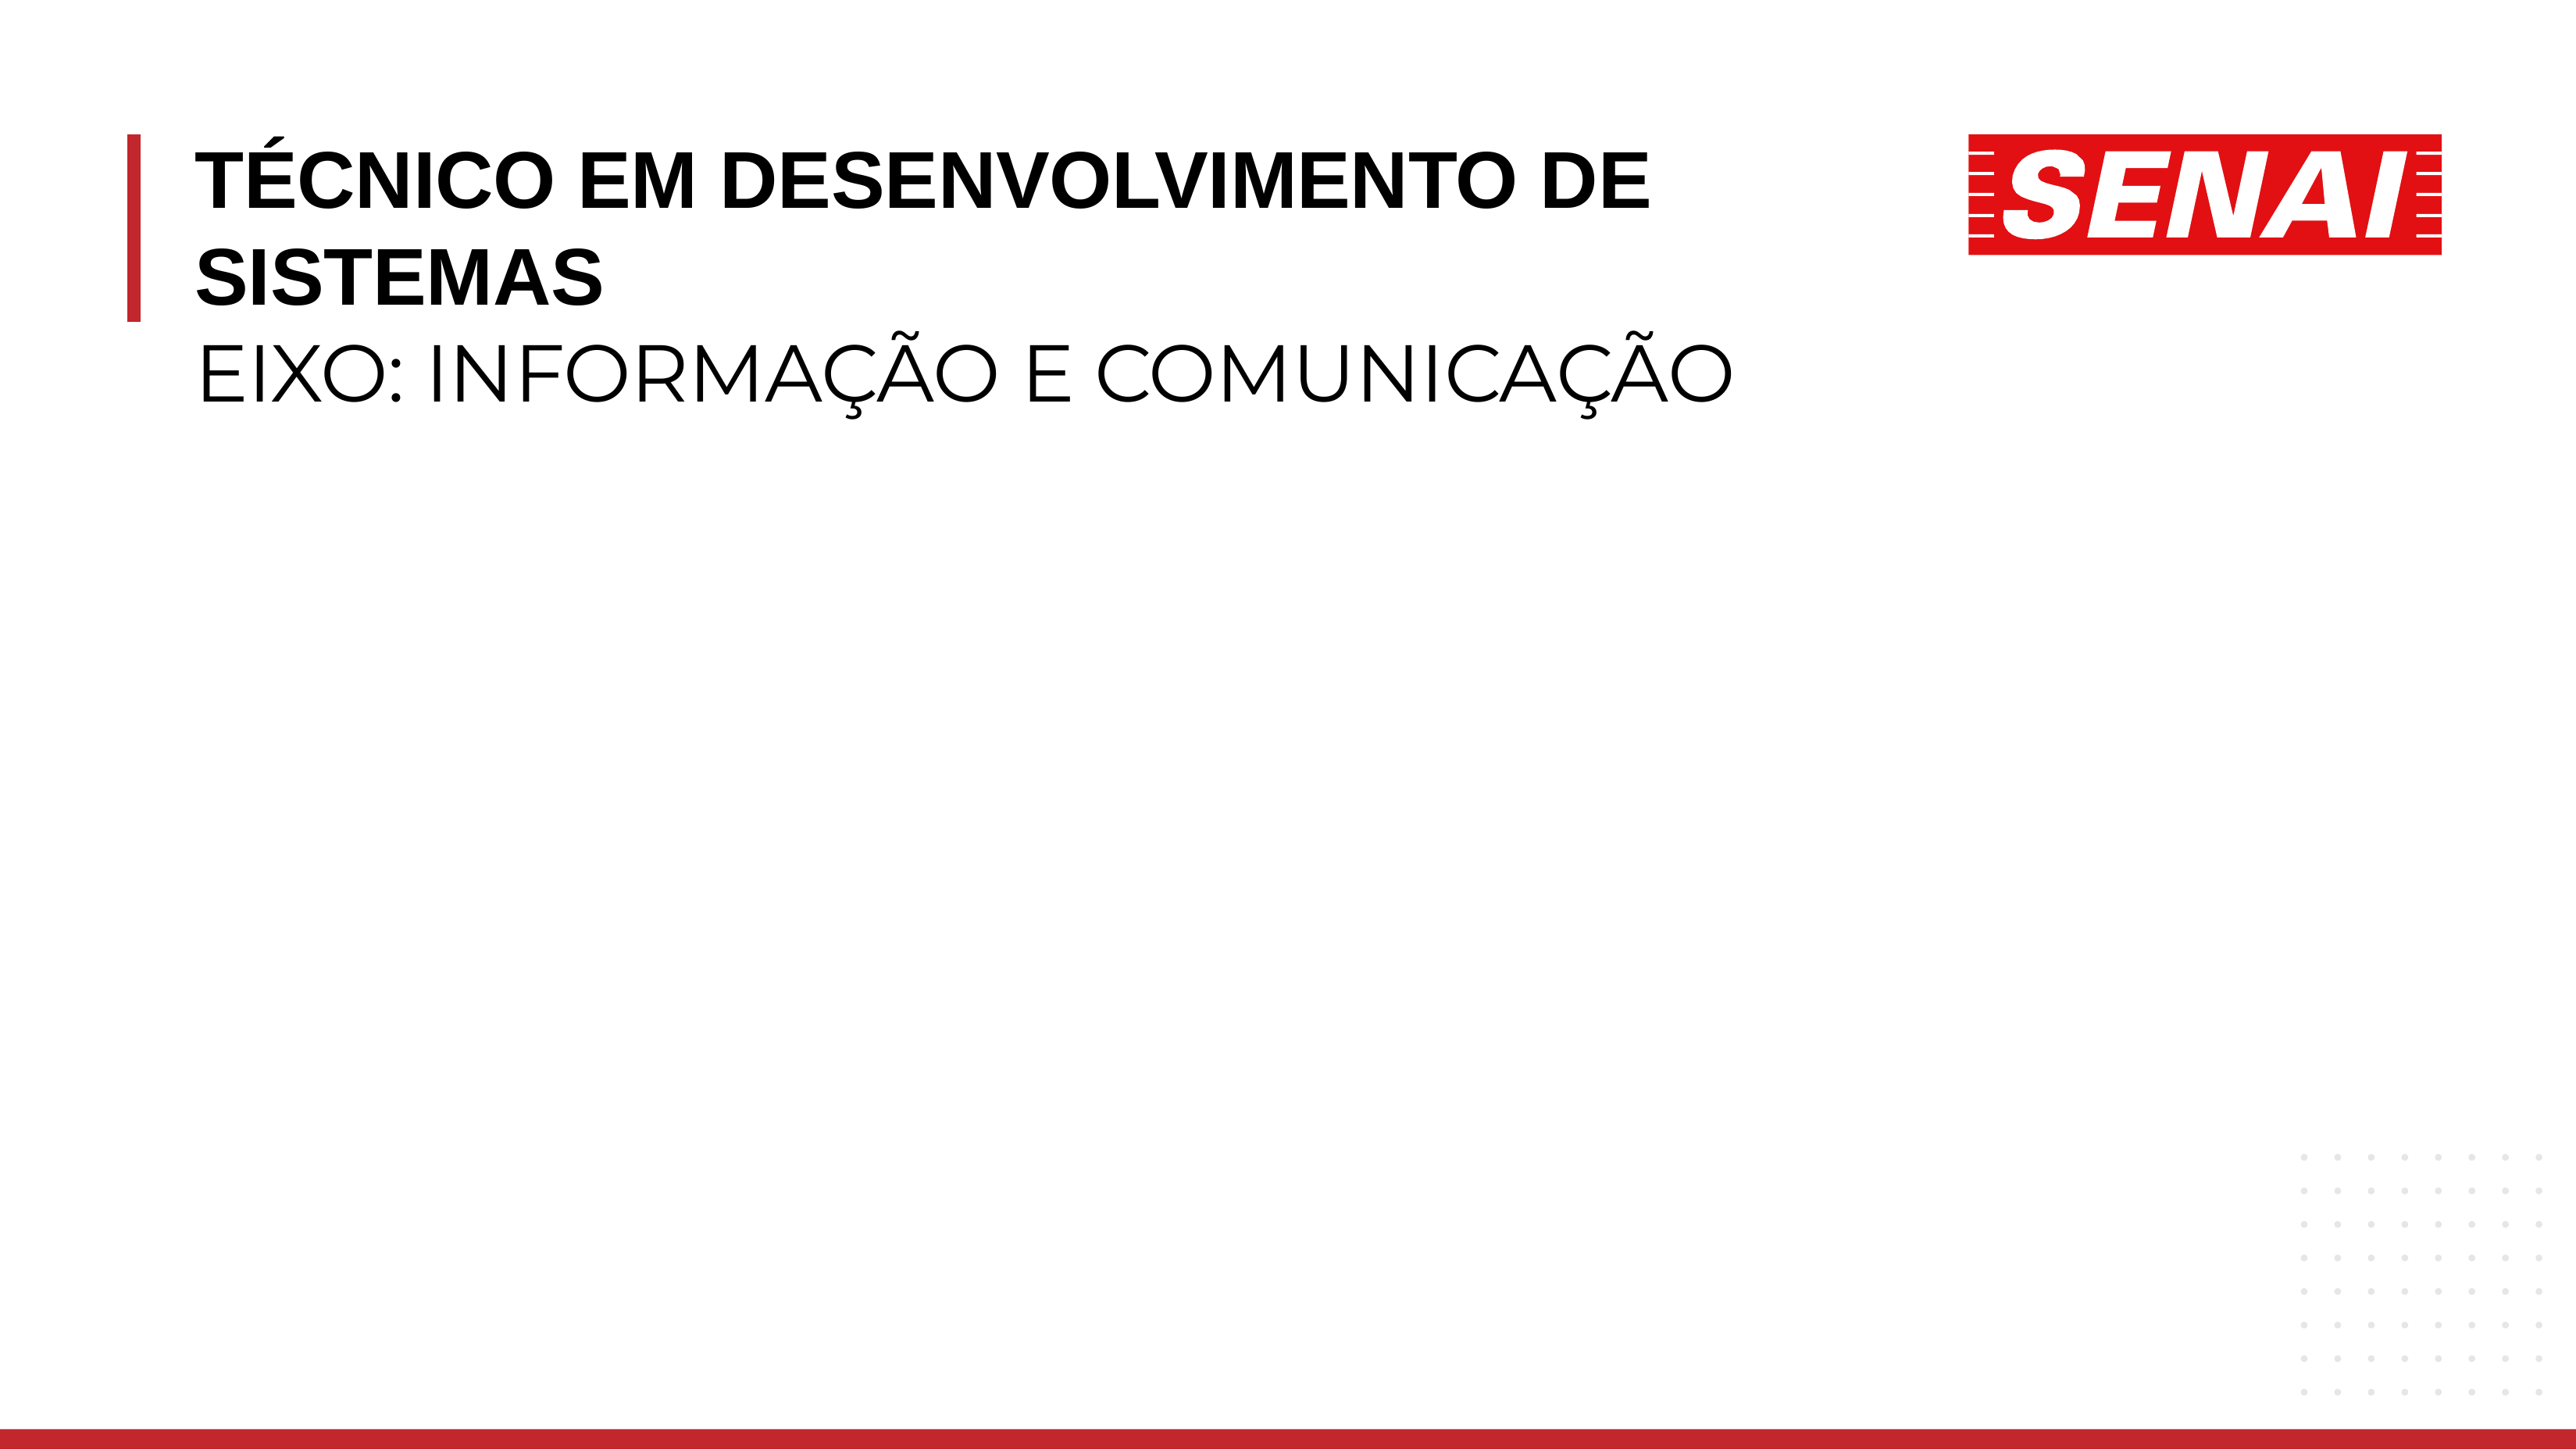

TÉCNICO EM DESENVOLVIMENTO DE SISTEMAS
EIXO: INFORMAÇÃO E COMUNICAÇÃO